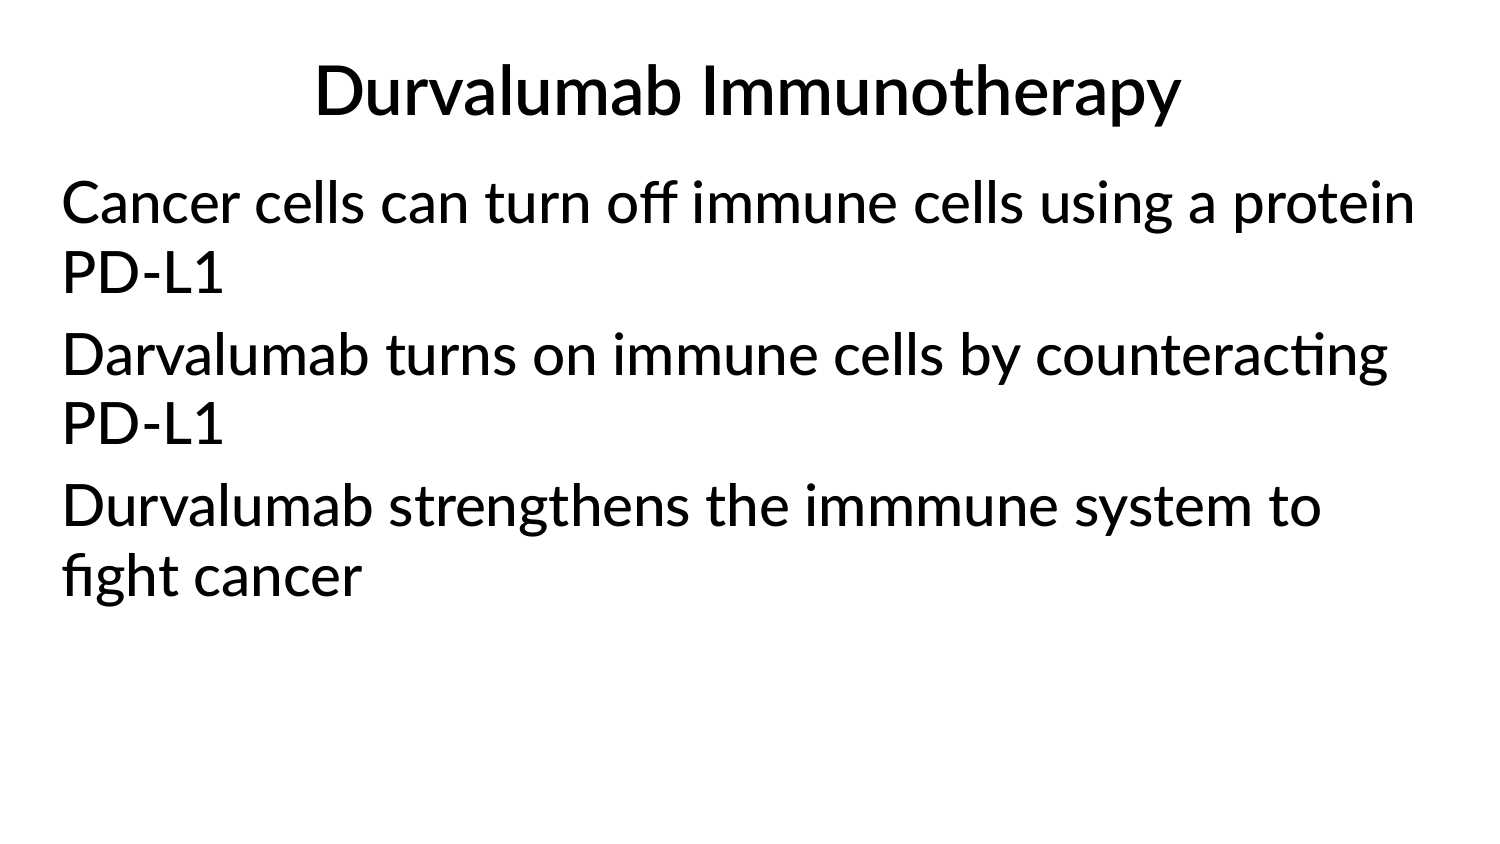

# Durvalumab Immunotherapy
Cancer cells can turn off immune cells using a protein PD-L1
Darvalumab turns on immune cells by counteracting PD-L1
Durvalumab strengthens the immmune system to fight cancer